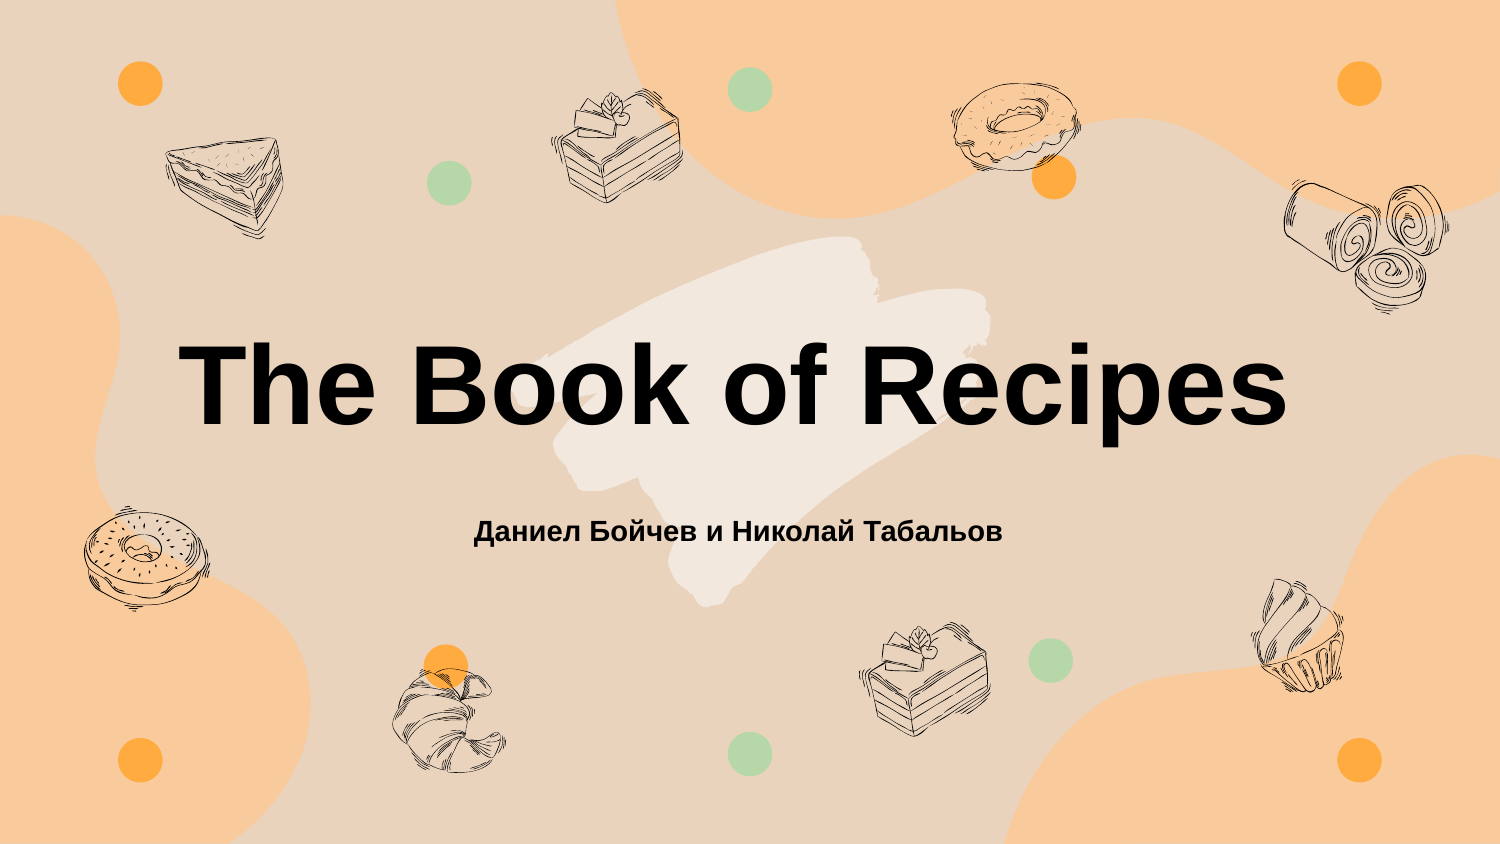

# The Book of Recipes
Даниел Бойчев и Николай Табальов